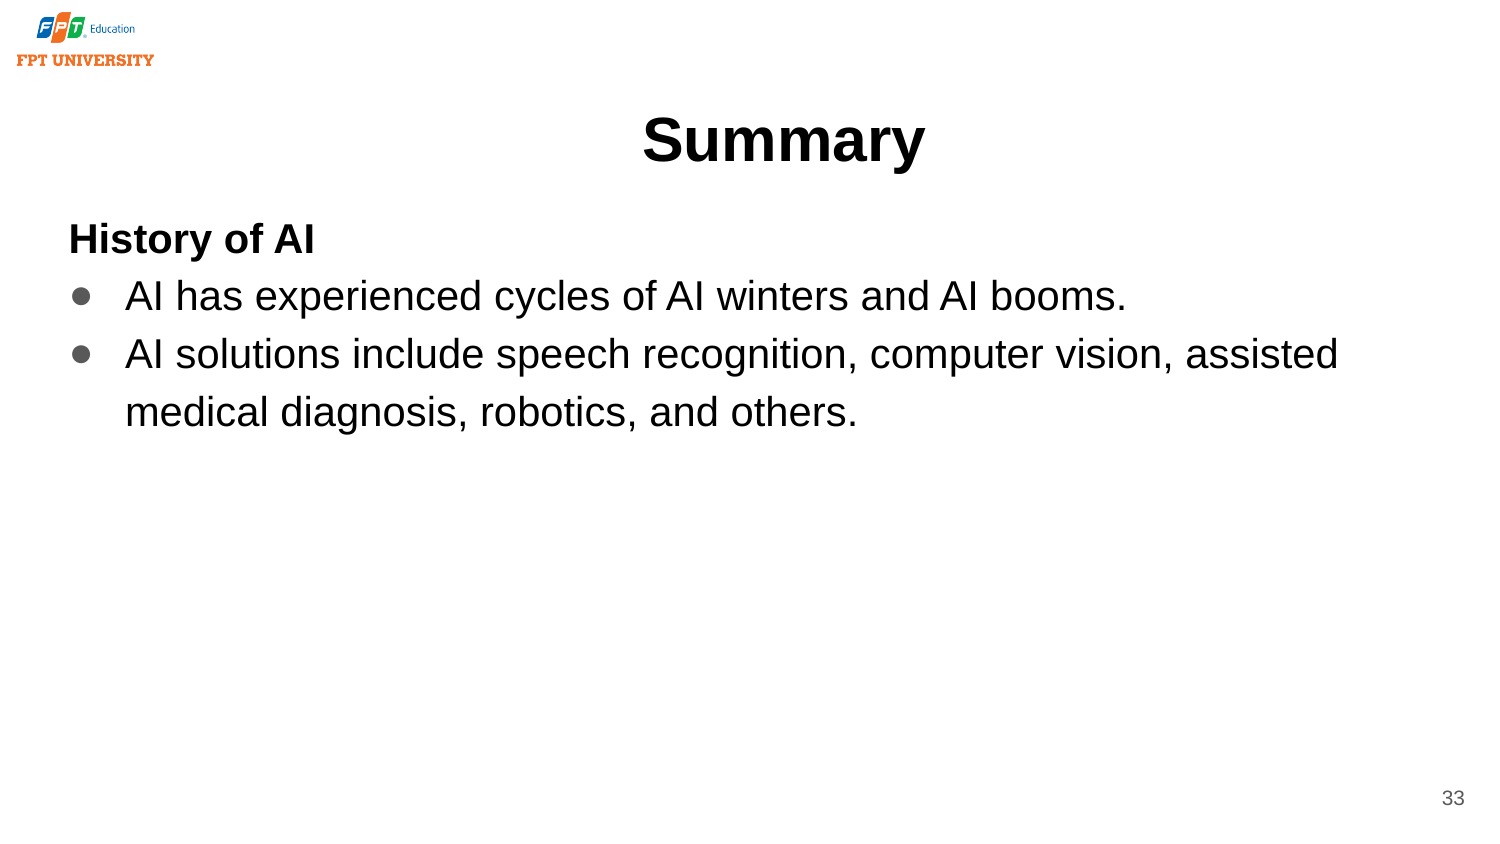

# Summary
History of AI
AI has experienced cycles of AI winters and AI booms.
AI solutions include speech recognition, computer vision, assisted medical diagnosis, robotics, and others.
33